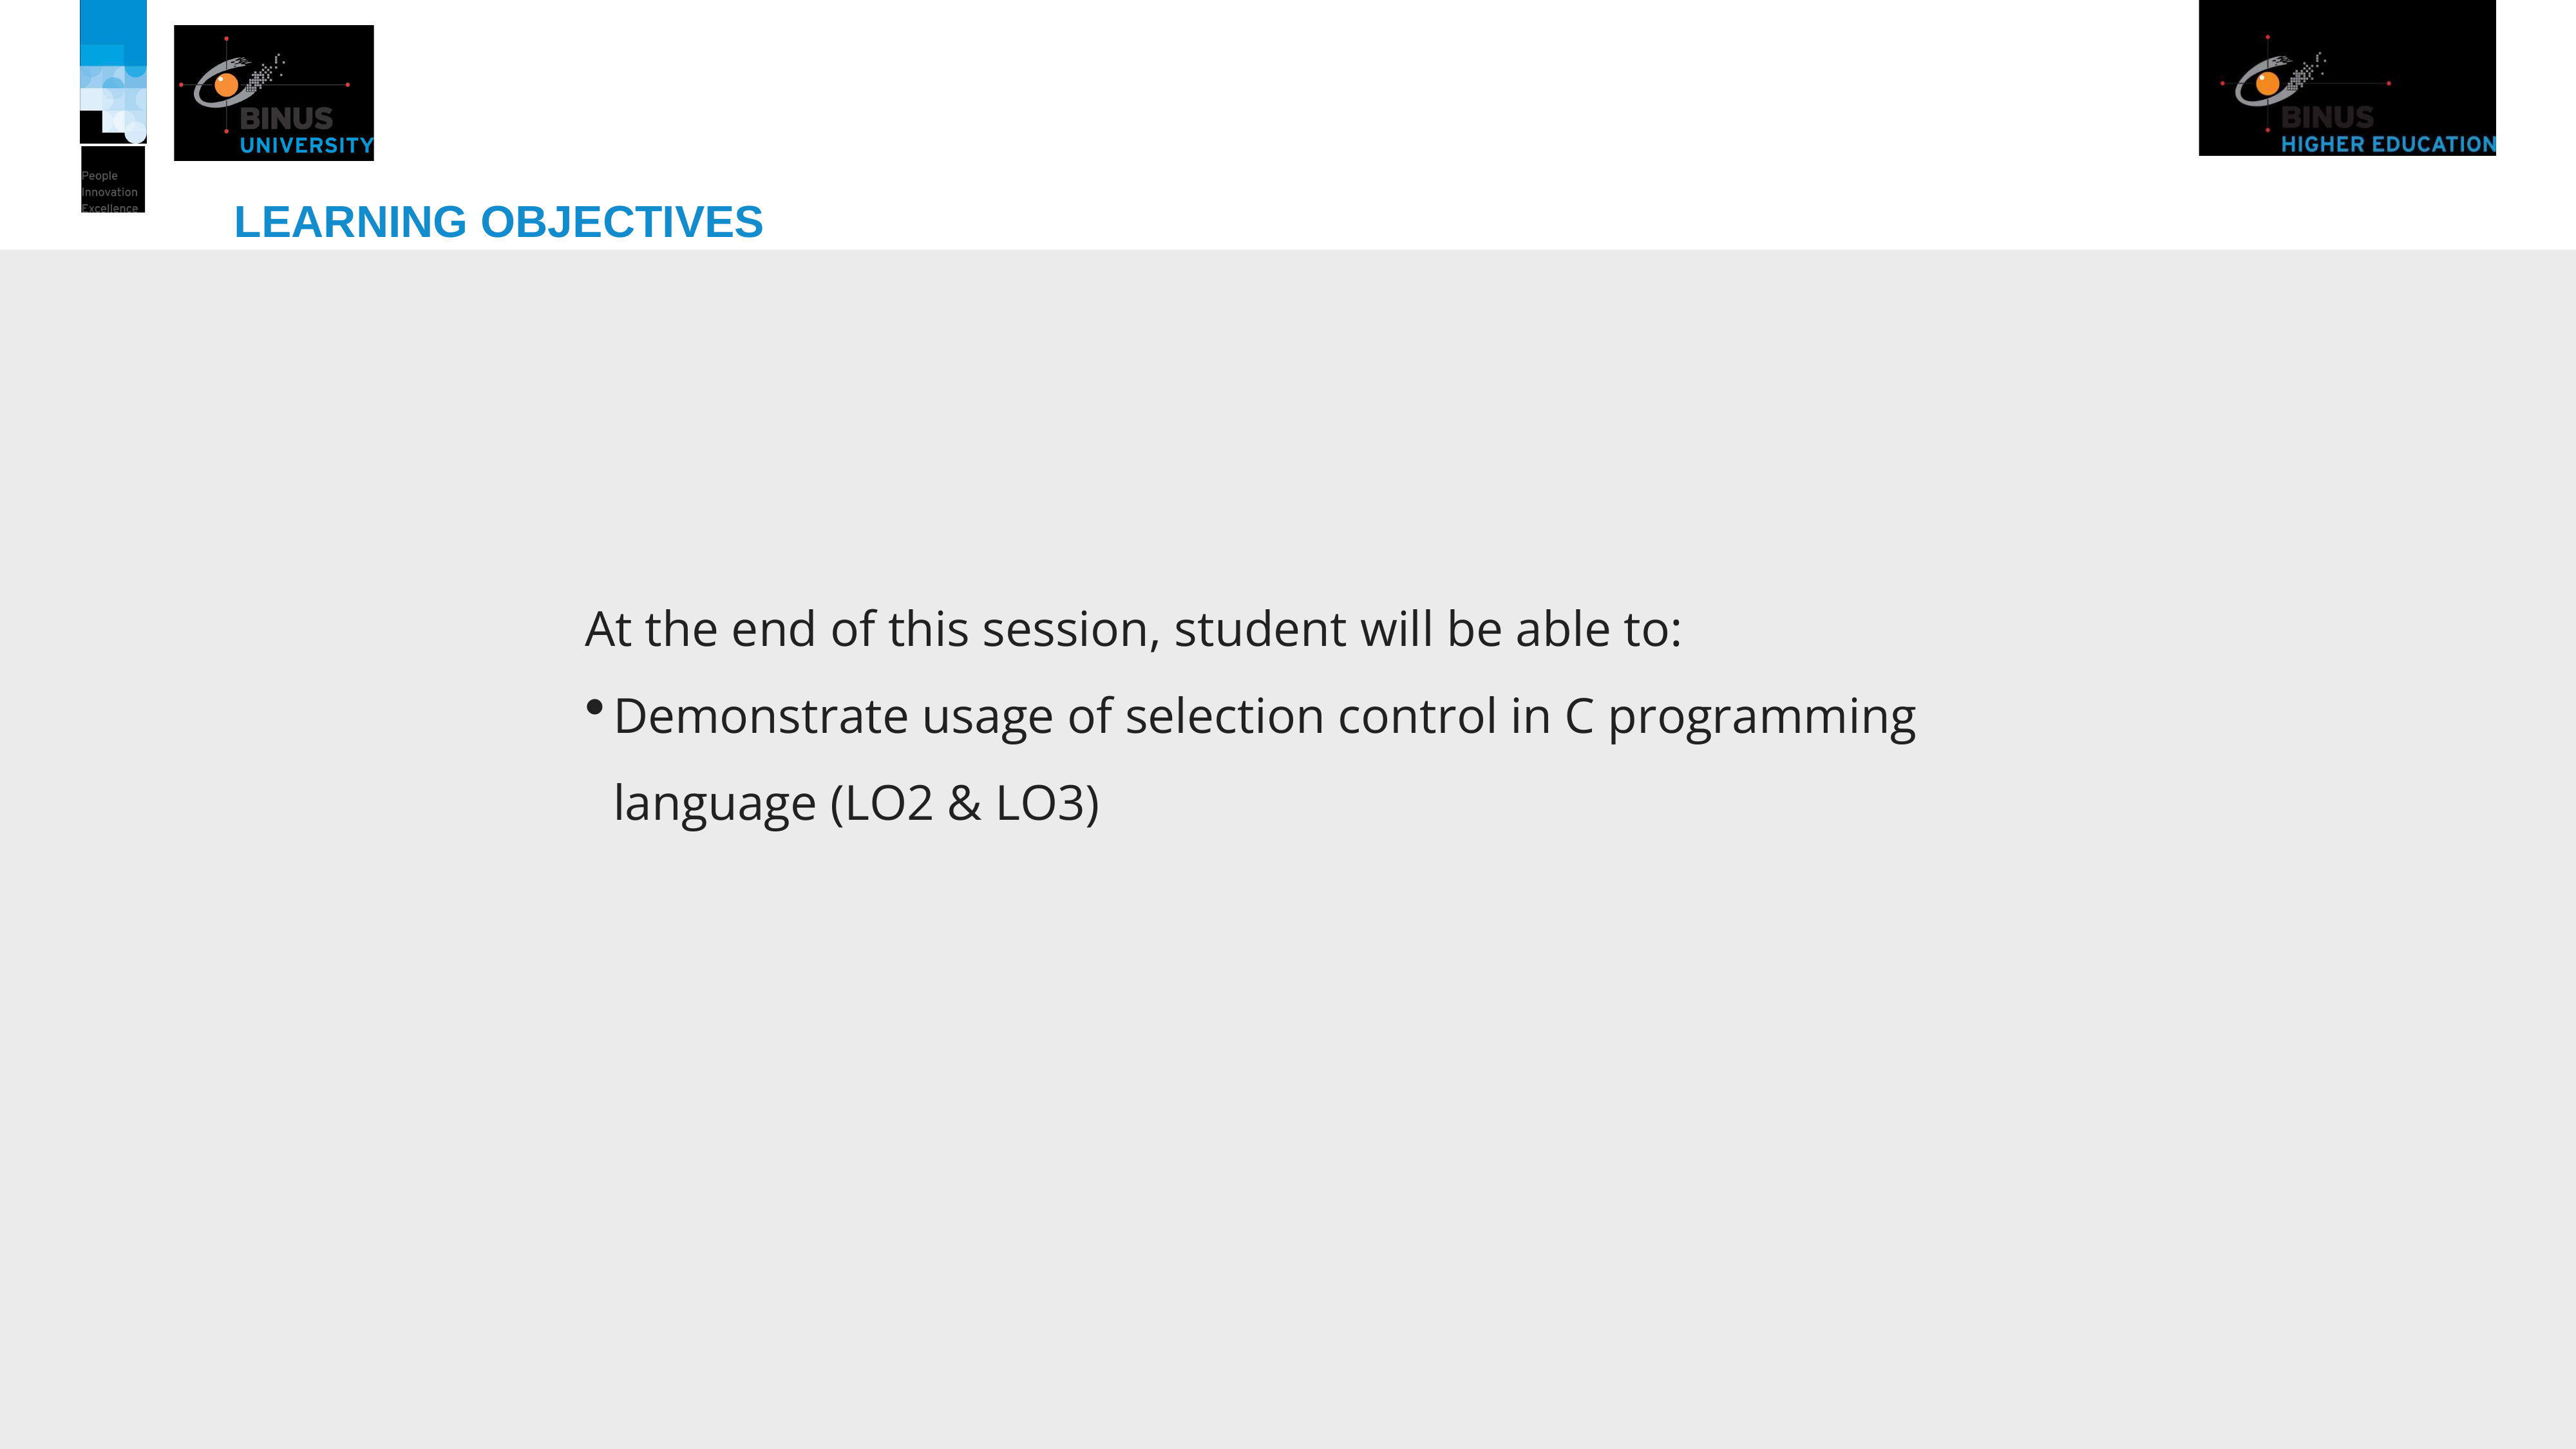

# Learning Objectives

At the end of this session, student will be able to:
Demonstrate usage of selection control in C programming language (LO2 & LO3)